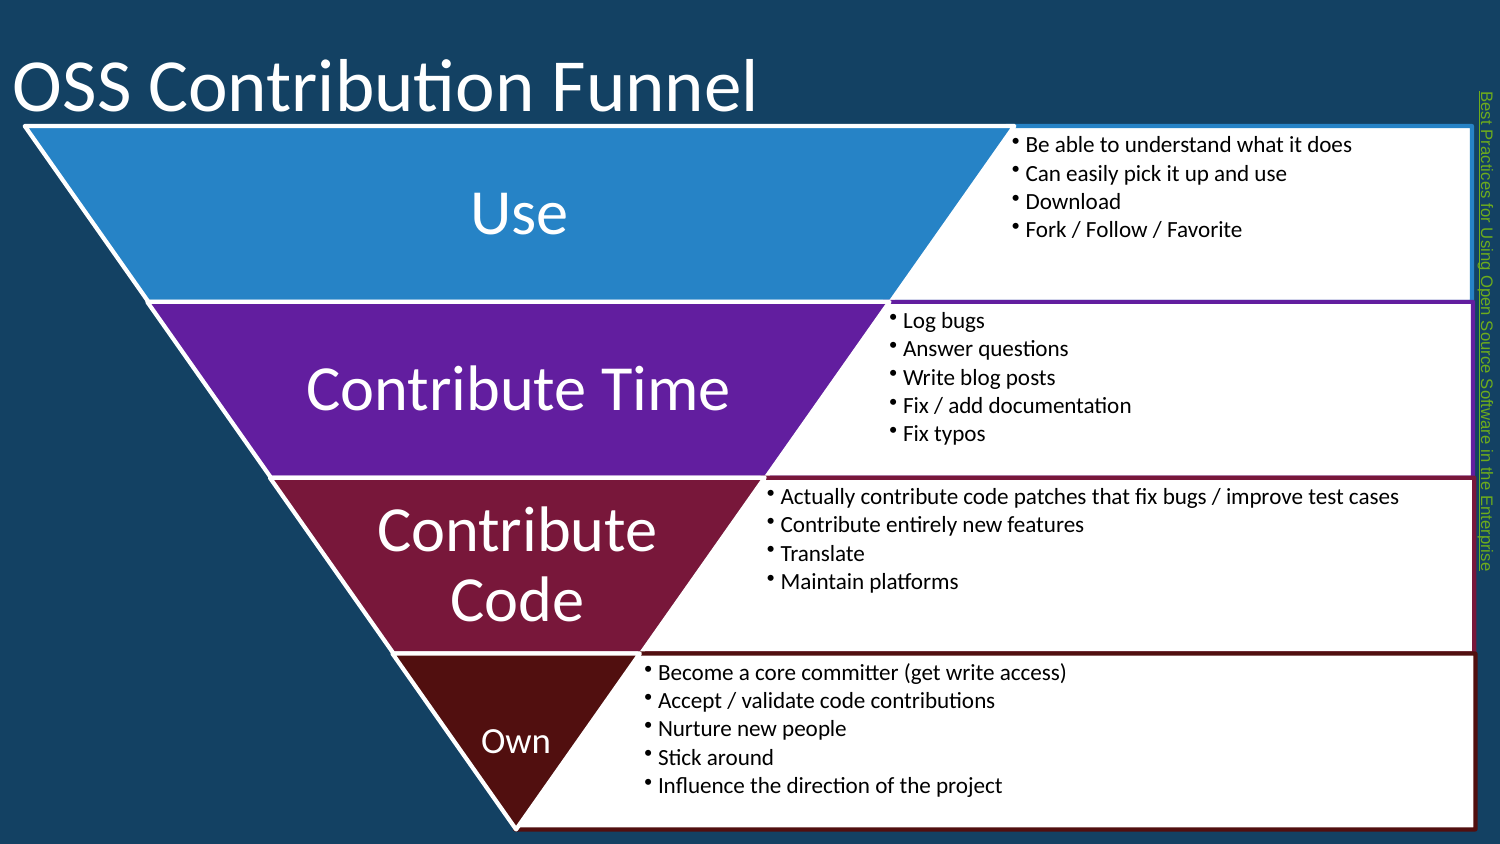

# OSS Contribution Funnel
Use
Be able to understand what it does
Can easily pick it up and use
Download
Fork / Follow / Favorite
Contribute Time
Log bugs
Answer questions
Write blog posts
Fix / add documentation
Fix typos
Best Practices for Using Open Source Software in the Enterprise
Contribute Code
Actually contribute code patches that fix bugs / improve test cases
Contribute entirely new features
Translate
Maintain platforms
Own
Become a core committer (get write access)
Accept / validate code contributions
Nurture new people
Stick around
Influence the direction of the project